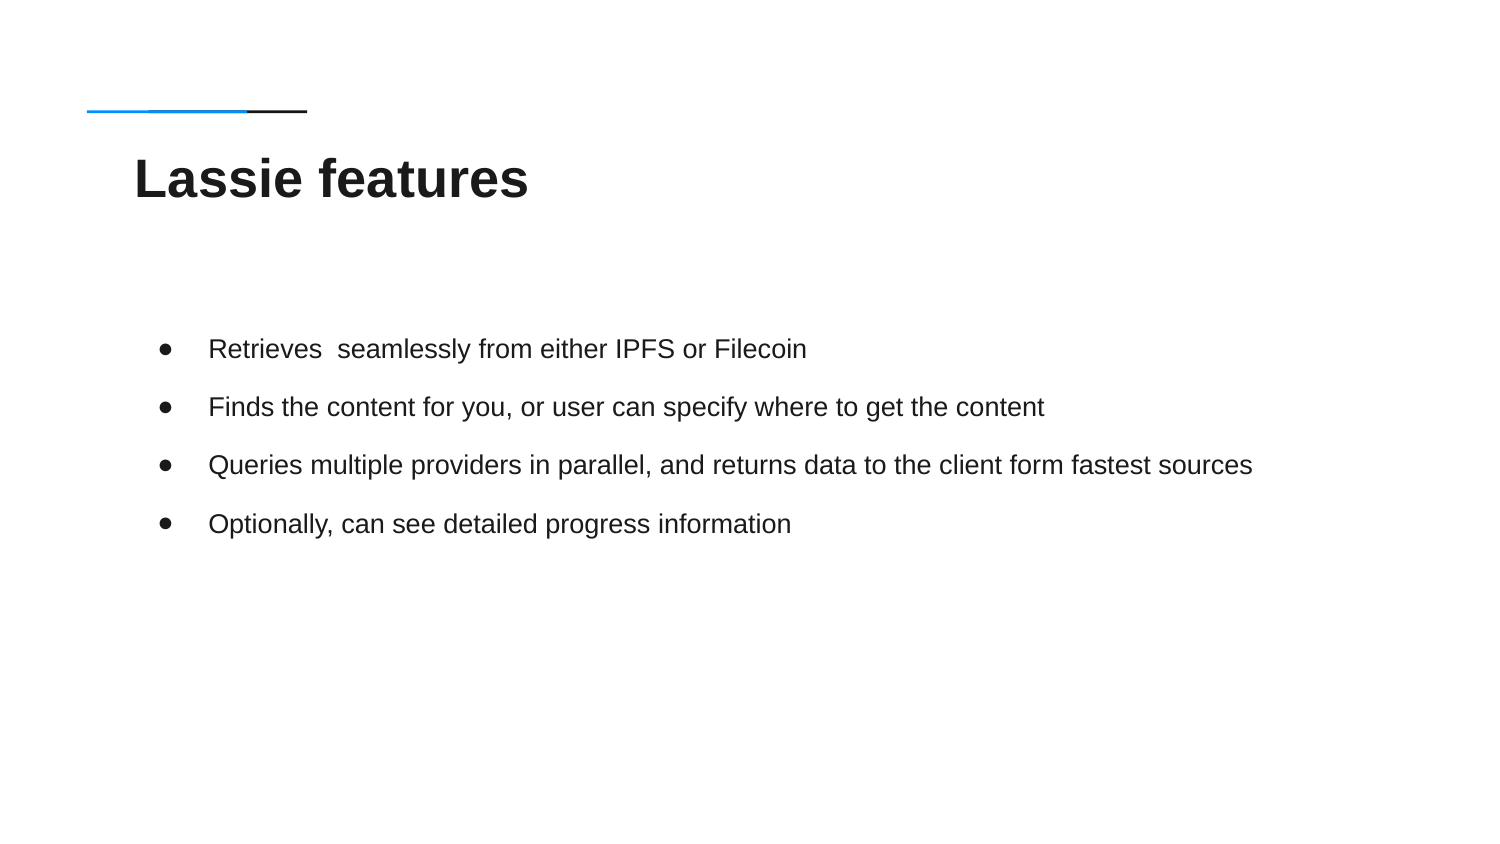

Lassie features
Retrieves  seamlessly from either IPFS or Filecoin
Finds the content for you, or user can specify where to get the content
Queries multiple providers in parallel, and returns data to the client form fastest sources
Optionally, can see detailed progress information